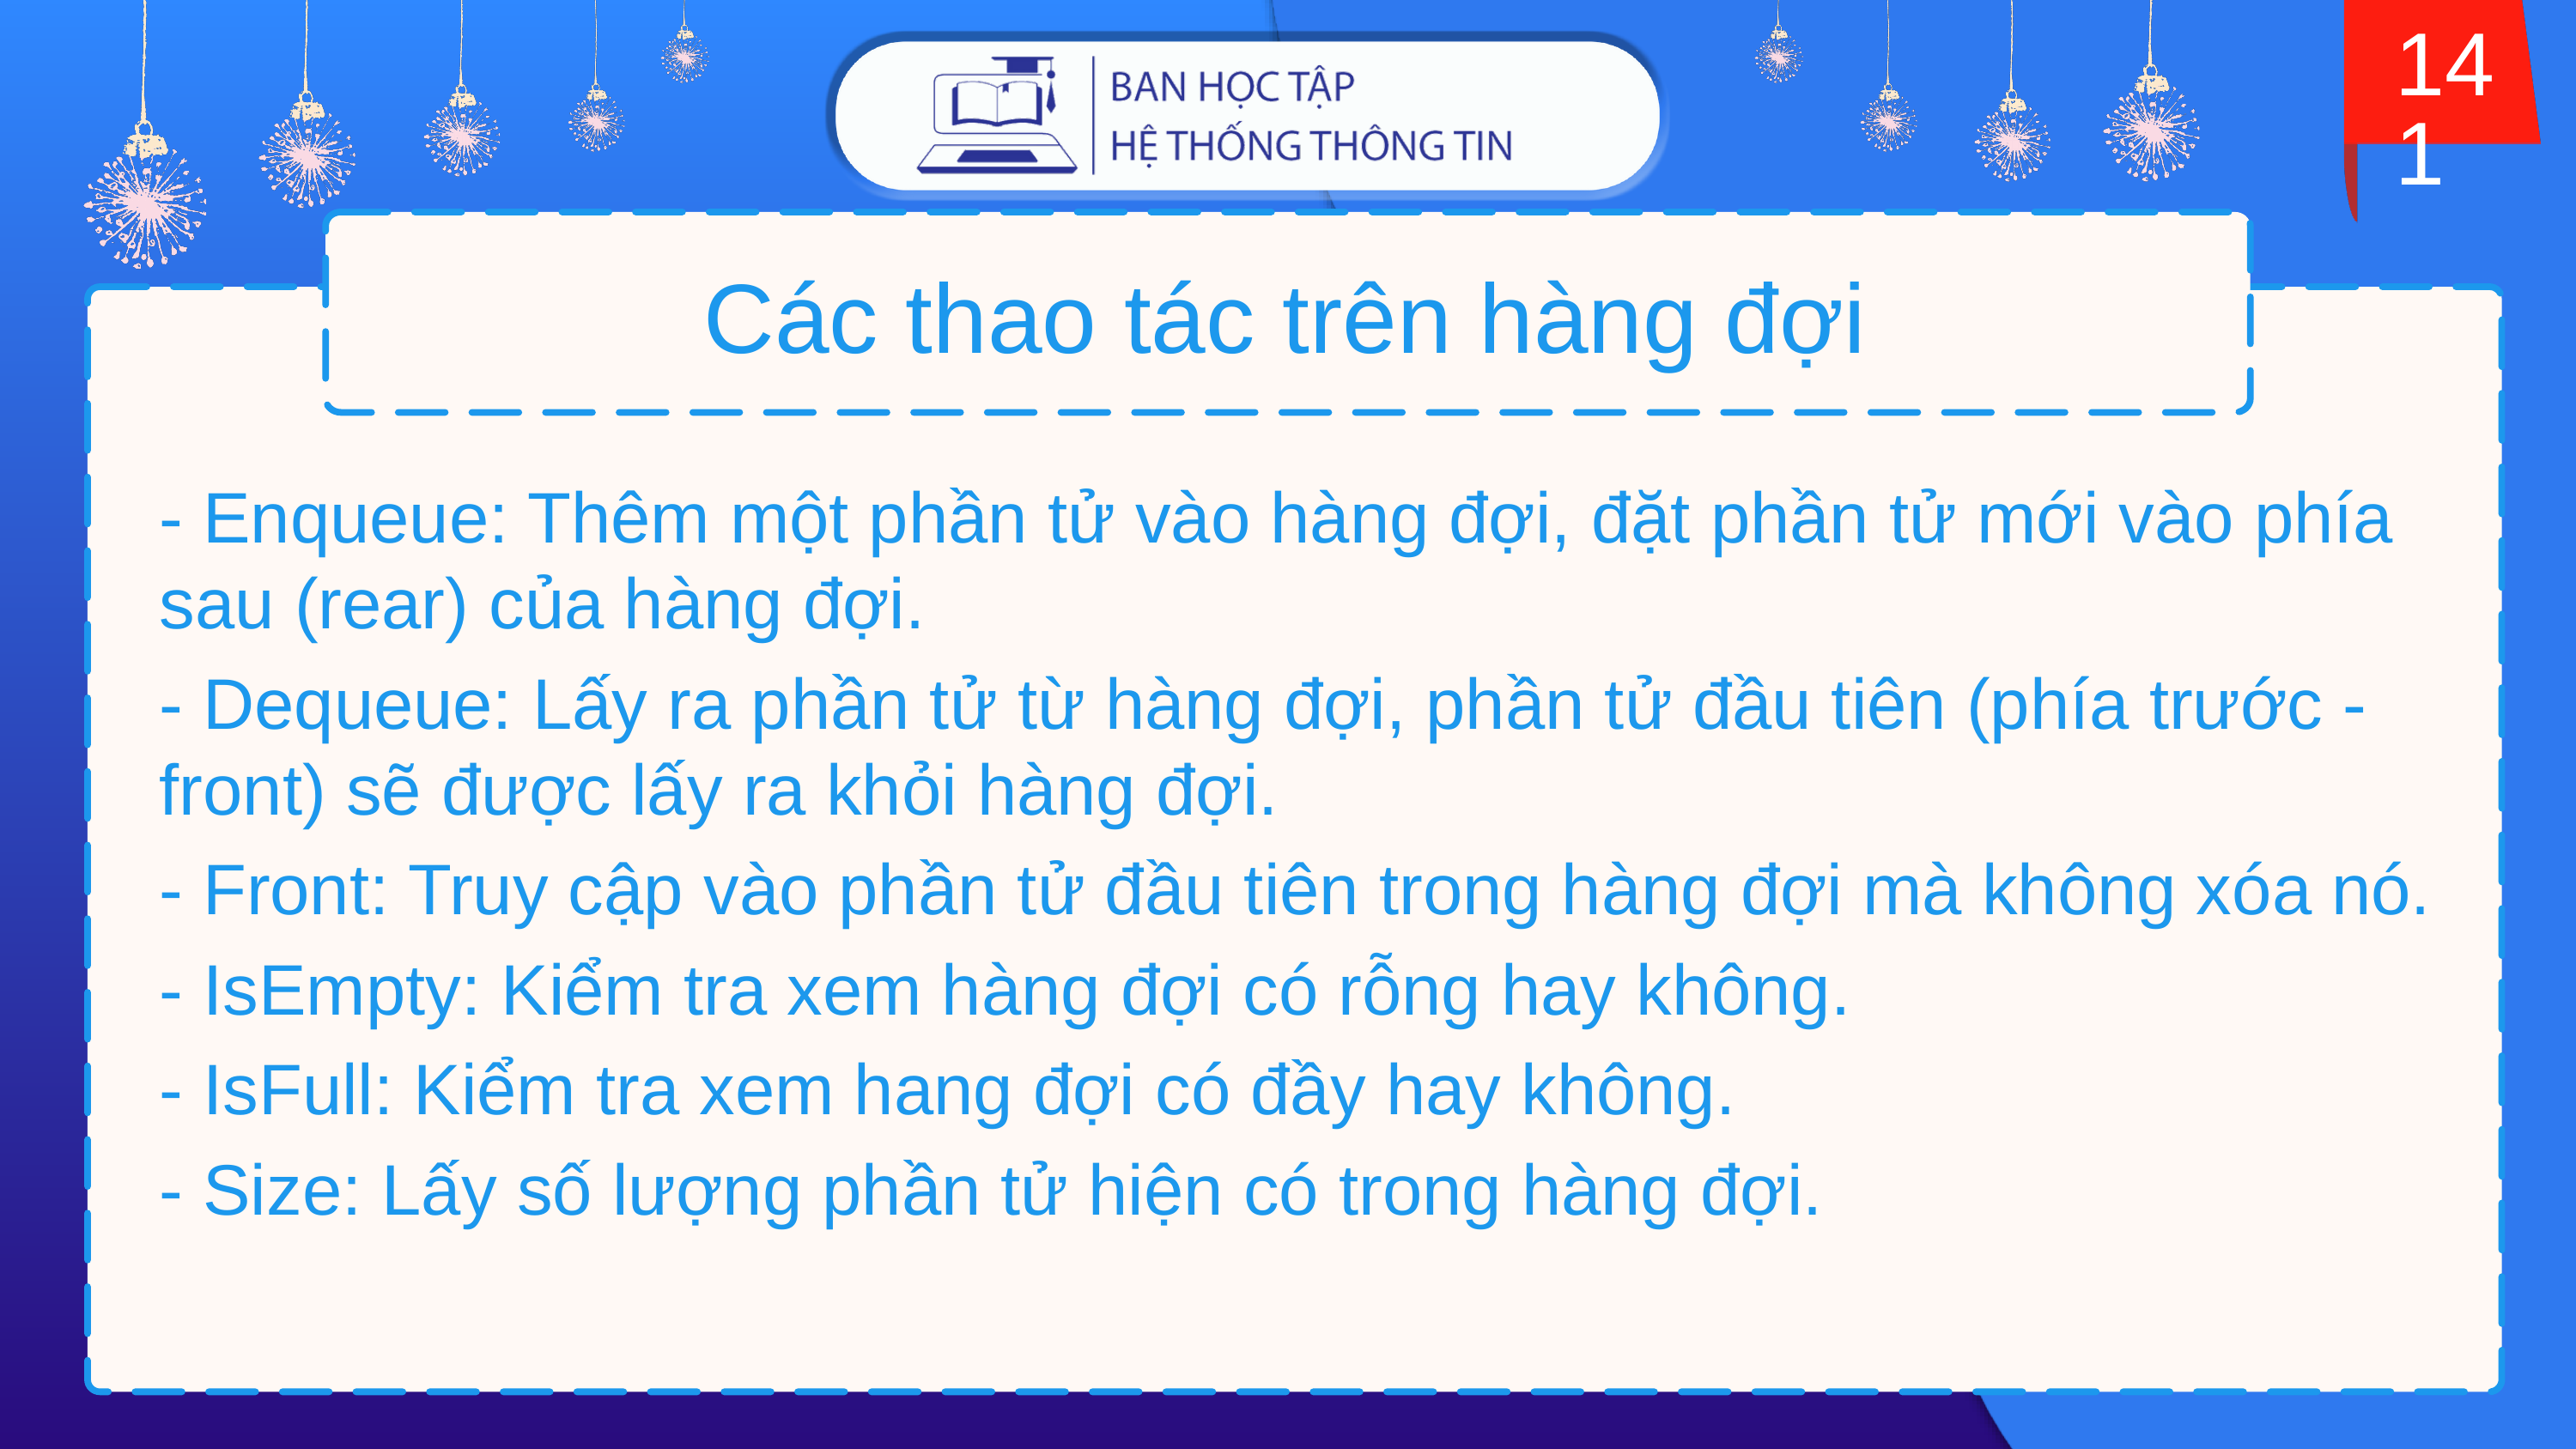

141

# Các thao tác trên hàng đợi

- Enqueue: Thêm một phần tử vào hàng đợi, đặt phần tử mới vào phía sau (rear) của hàng đợi.
- Dequeue: Lấy ra phần tử từ hàng đợi, phần tử đầu tiên (phía trước - front) sẽ được lấy ra khỏi hàng đợi.
- Front: Truy cập vào phần tử đầu tiên trong hàng đợi mà không xóa nó.
- IsEmpty: Kiểm tra xem hàng đợi có rỗng hay không.
- IsFull: Kiểm tra xem hang đợi có đầy hay không.
- Size: Lấy số lượng phần tử hiện có trong hàng đợi.